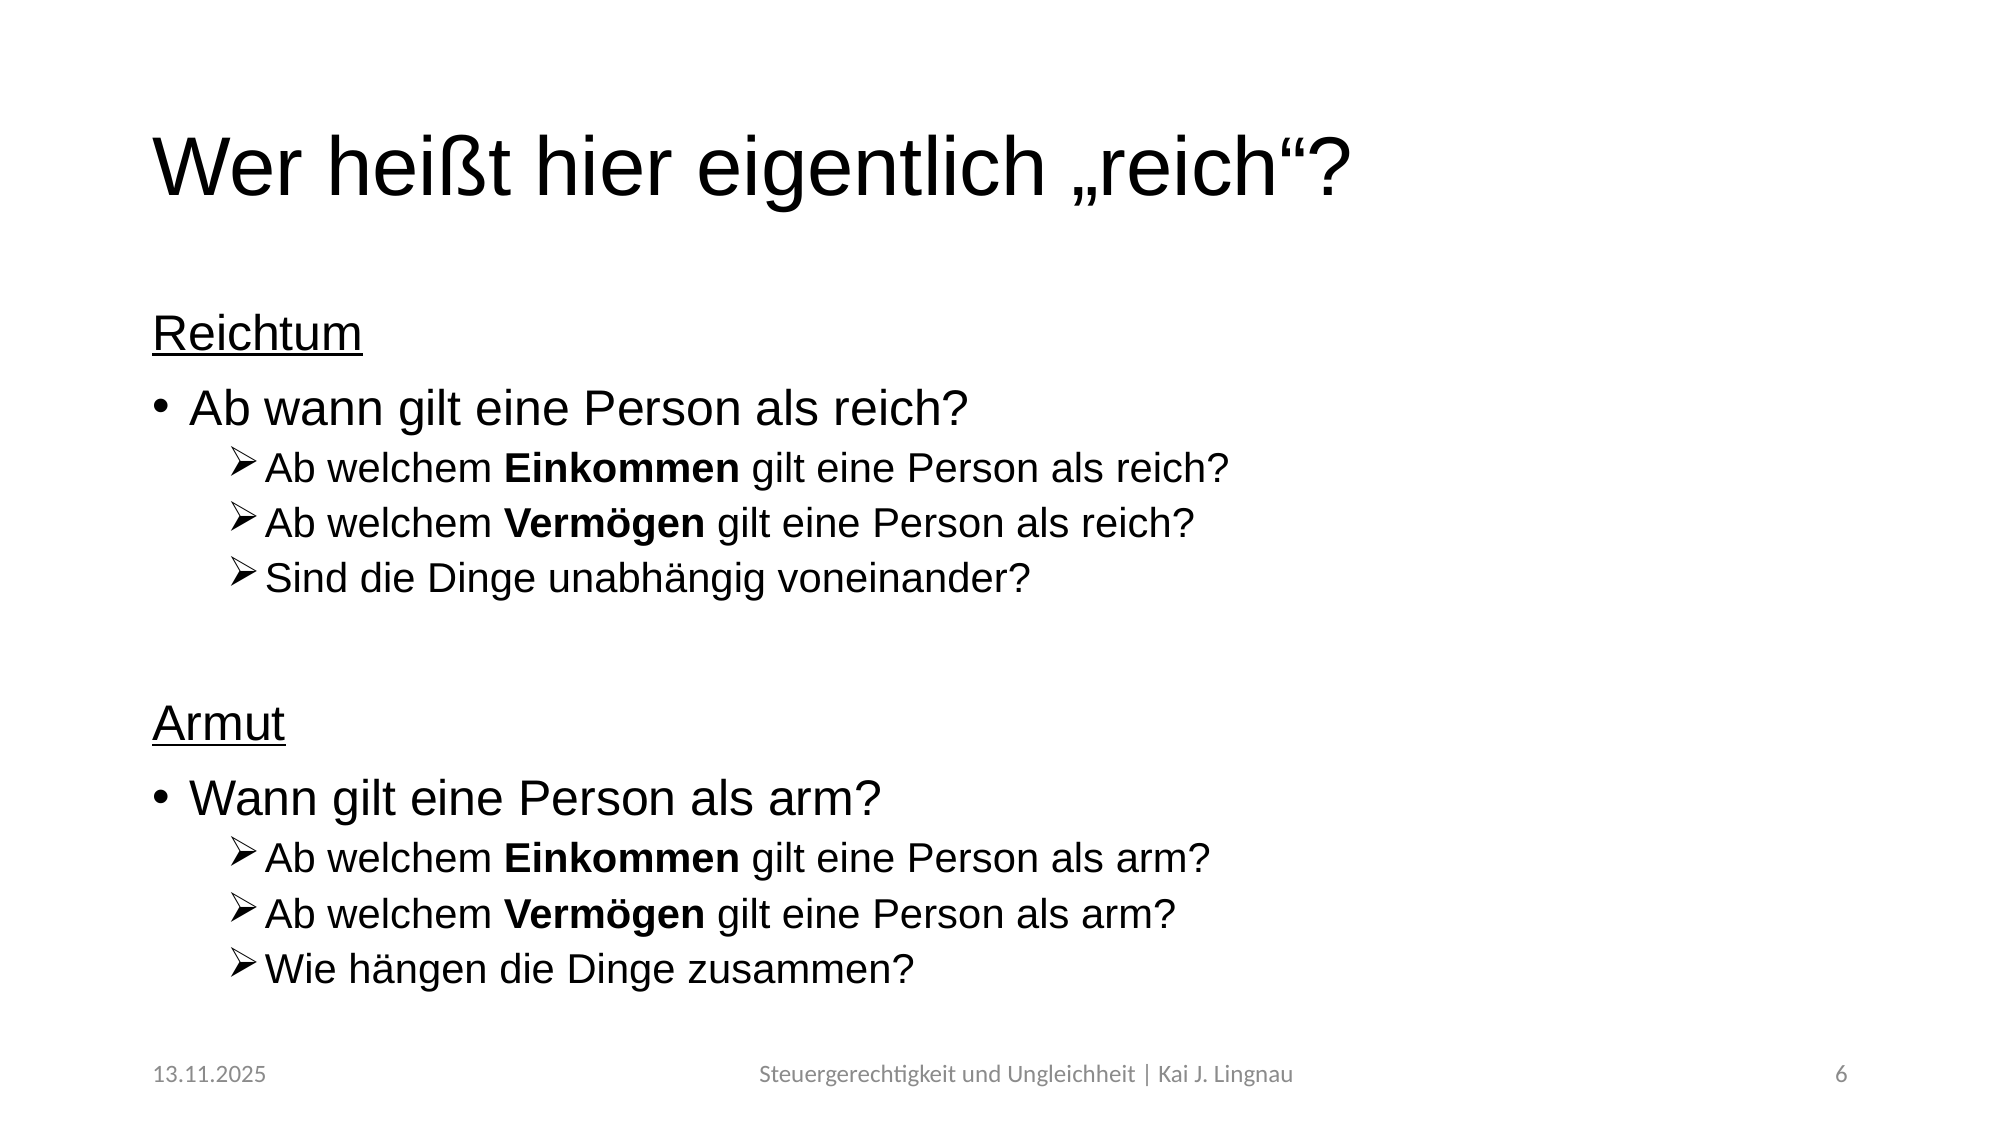

# Wer heißt hier eigentlich „reich“?
Reichtum
Ab wann gilt eine Person als reich?
Ab welchem Einkommen gilt eine Person als reich?
Ab welchem Vermögen gilt eine Person als reich?
Sind die Dinge unabhängig voneinander?

Armut
Wann gilt eine Person als arm?
Ab welchem Einkommen gilt eine Person als arm?
Ab welchem Vermögen gilt eine Person als arm?
Wie hängen die Dinge zusammen?
13.11.2025
Steuergerechtigkeit und Ungleichheit | Kai J. Lingnau
6